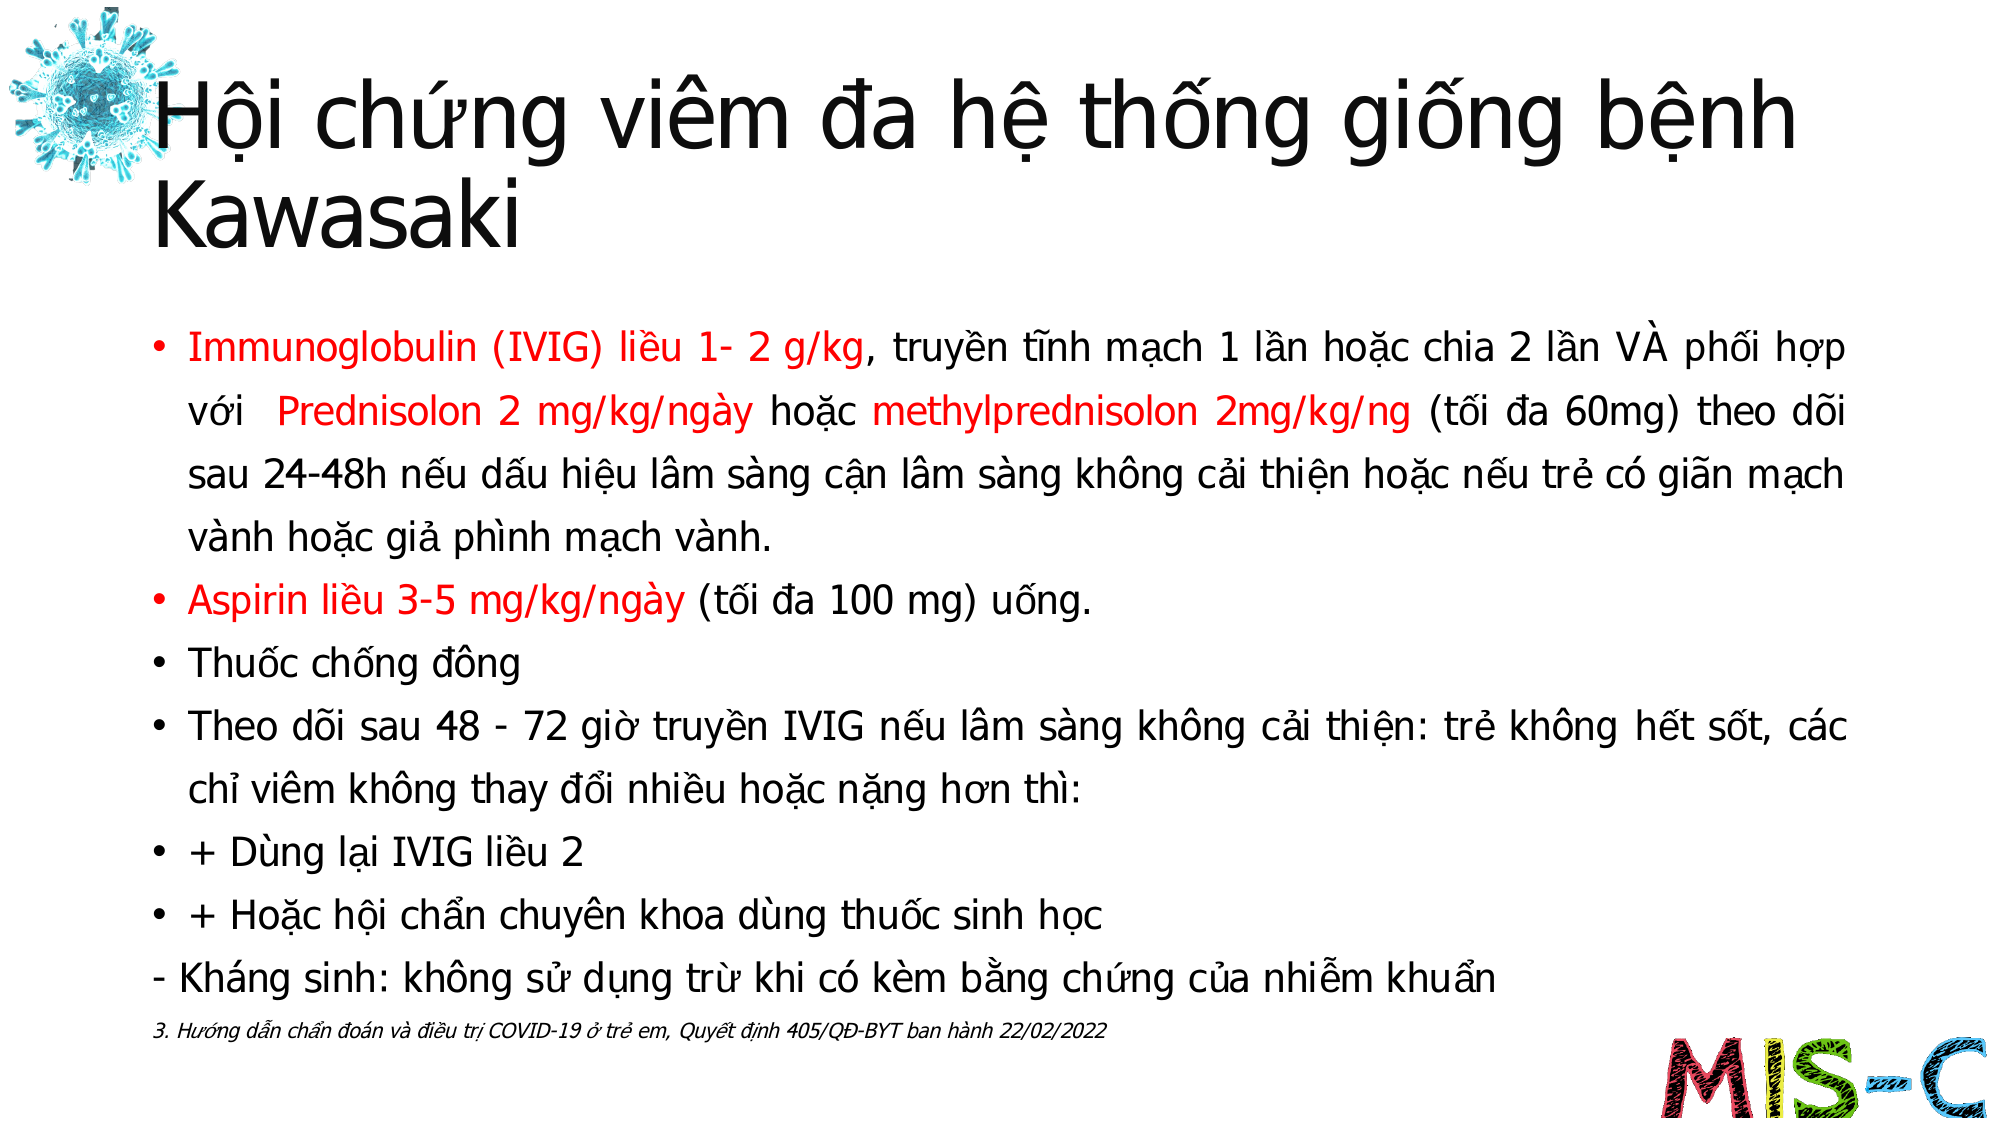

# Hội chứng viêm đa hệ thống giống bệnh Kawasaki
Immunoglobulin (IVIG) liều 1- 2 g/kg, truyền tĩnh mạch 1 lần hoặc chia 2 lần VÀ phối hợp với  Prednisolon 2 mg/kg/ngày hoặc methylprednisolon 2mg/kg/ng (tối đa 60mg) theo dõi sau 24-48h nếu dấu hiệu lâm sàng cận lâm sàng không cải thiện hoặc nếu trẻ có giãn mạch vành hoặc giả phình mạch vành.
Aspirin liều 3-5 mg/kg/ngày (tối đa 100 mg) uống.
Thuốc chống đông
Theo dõi sau 48 - 72 giờ truyền IVIG nếu lâm sàng không cải thiện: trẻ không hết sốt, các chỉ viêm không thay đổi nhiều hoặc nặng hơn thì:
+ Dùng lại IVIG liều 2
+ Hoặc hội chẩn chuyên khoa dùng thuốc sinh học
- Kháng sinh: không sử dụng trừ khi có kèm bằng chứng của nhiễm khuẩn
3. Hướng dẫn chẩn đoán và điều trị COVID-19 ở trẻ em, Quyết định 405/QĐ-BYT ban hành 22/02/2022